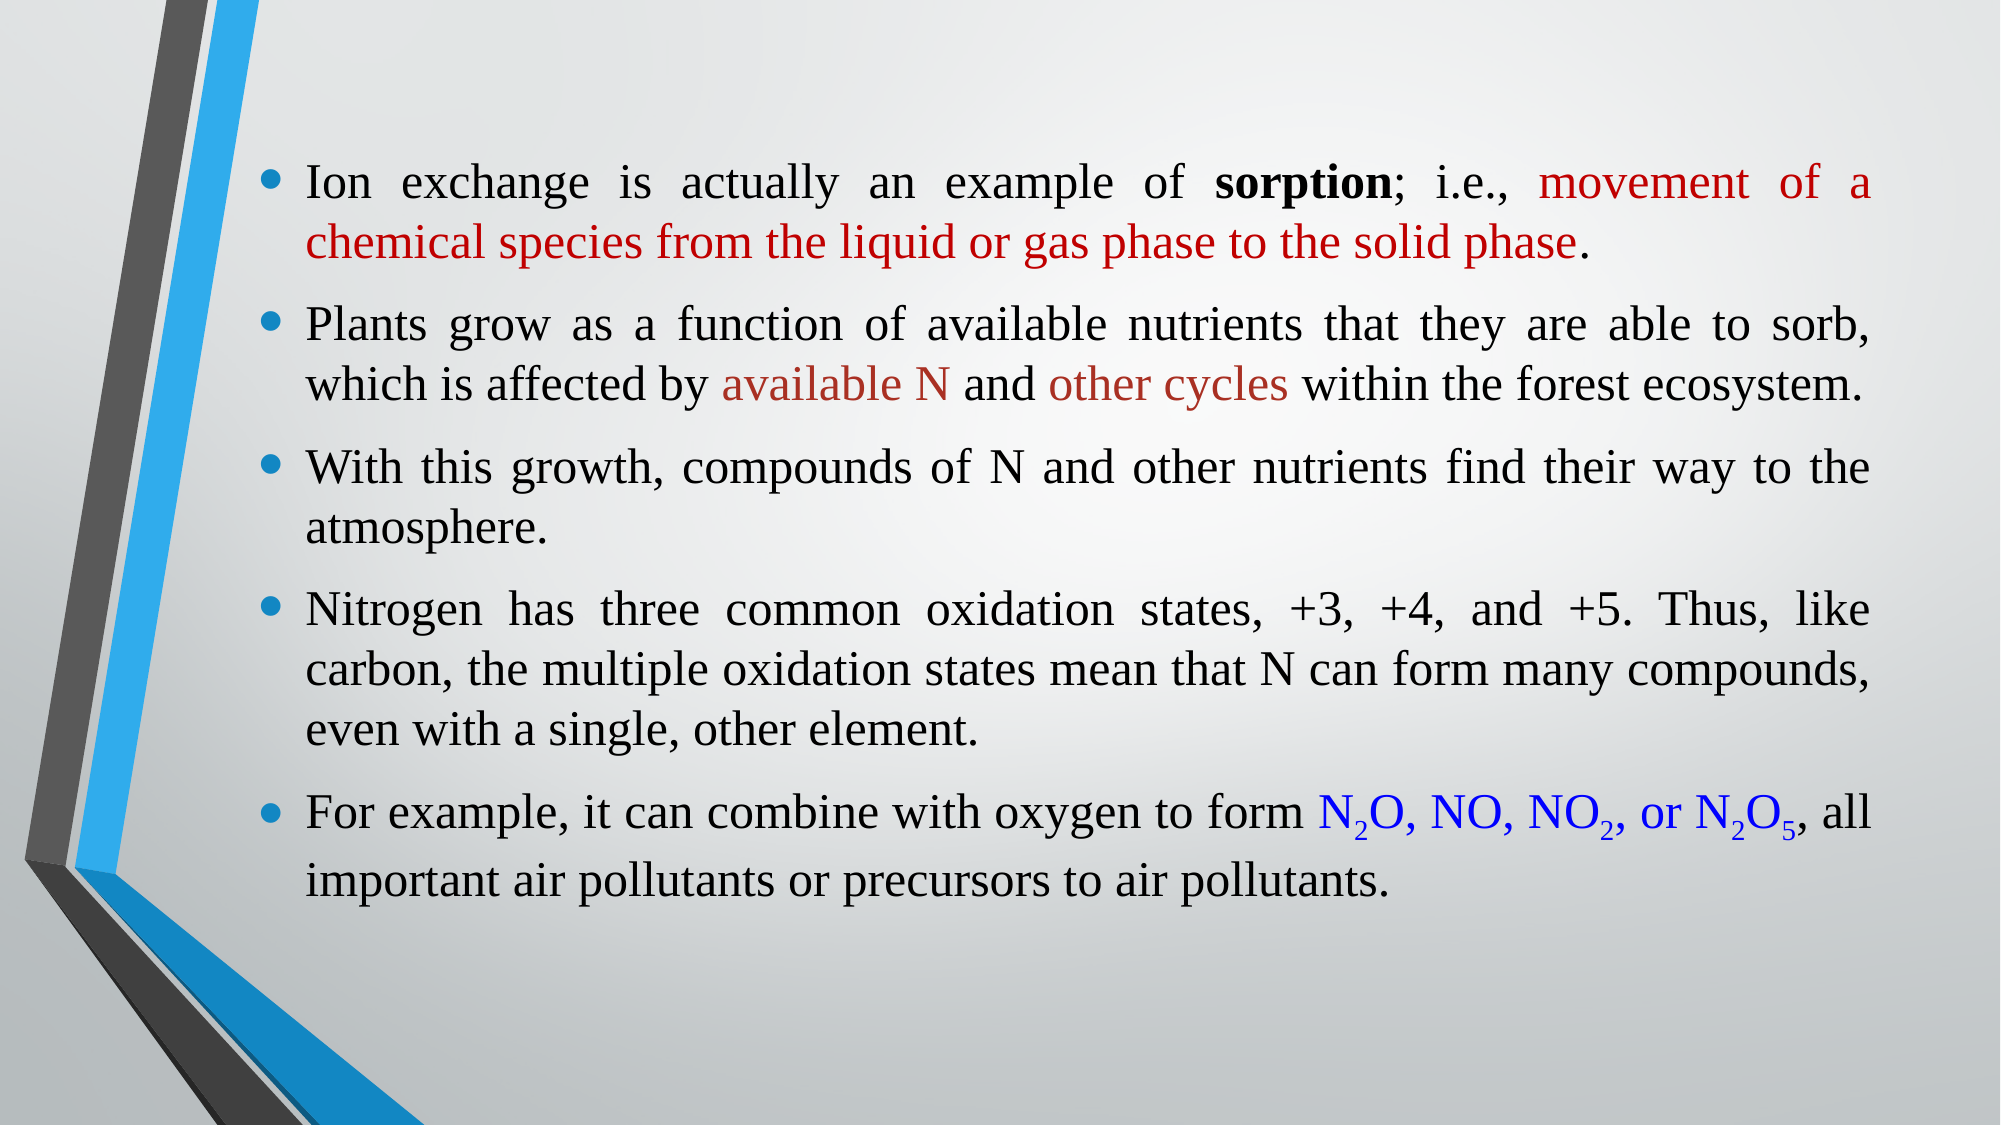

Ion exchange is actually an example of sorption; i.e., movement of a chemical species from the liquid or gas phase to the solid phase.
Plants grow as a function of available nutrients that they are able to sorb, which is affected by available N and other cycles within the forest ecosystem.
With this growth, compounds of N and other nutrients find their way to the atmosphere.
Nitrogen has three common oxidation states, +3, +4, and +5. Thus, like carbon, the multiple oxidation states mean that N can form many compounds, even with a single, other element.
For example, it can combine with oxygen to form N2O, NO, NO2, or N2O5, all important air pollutants or precursors to air pollutants.